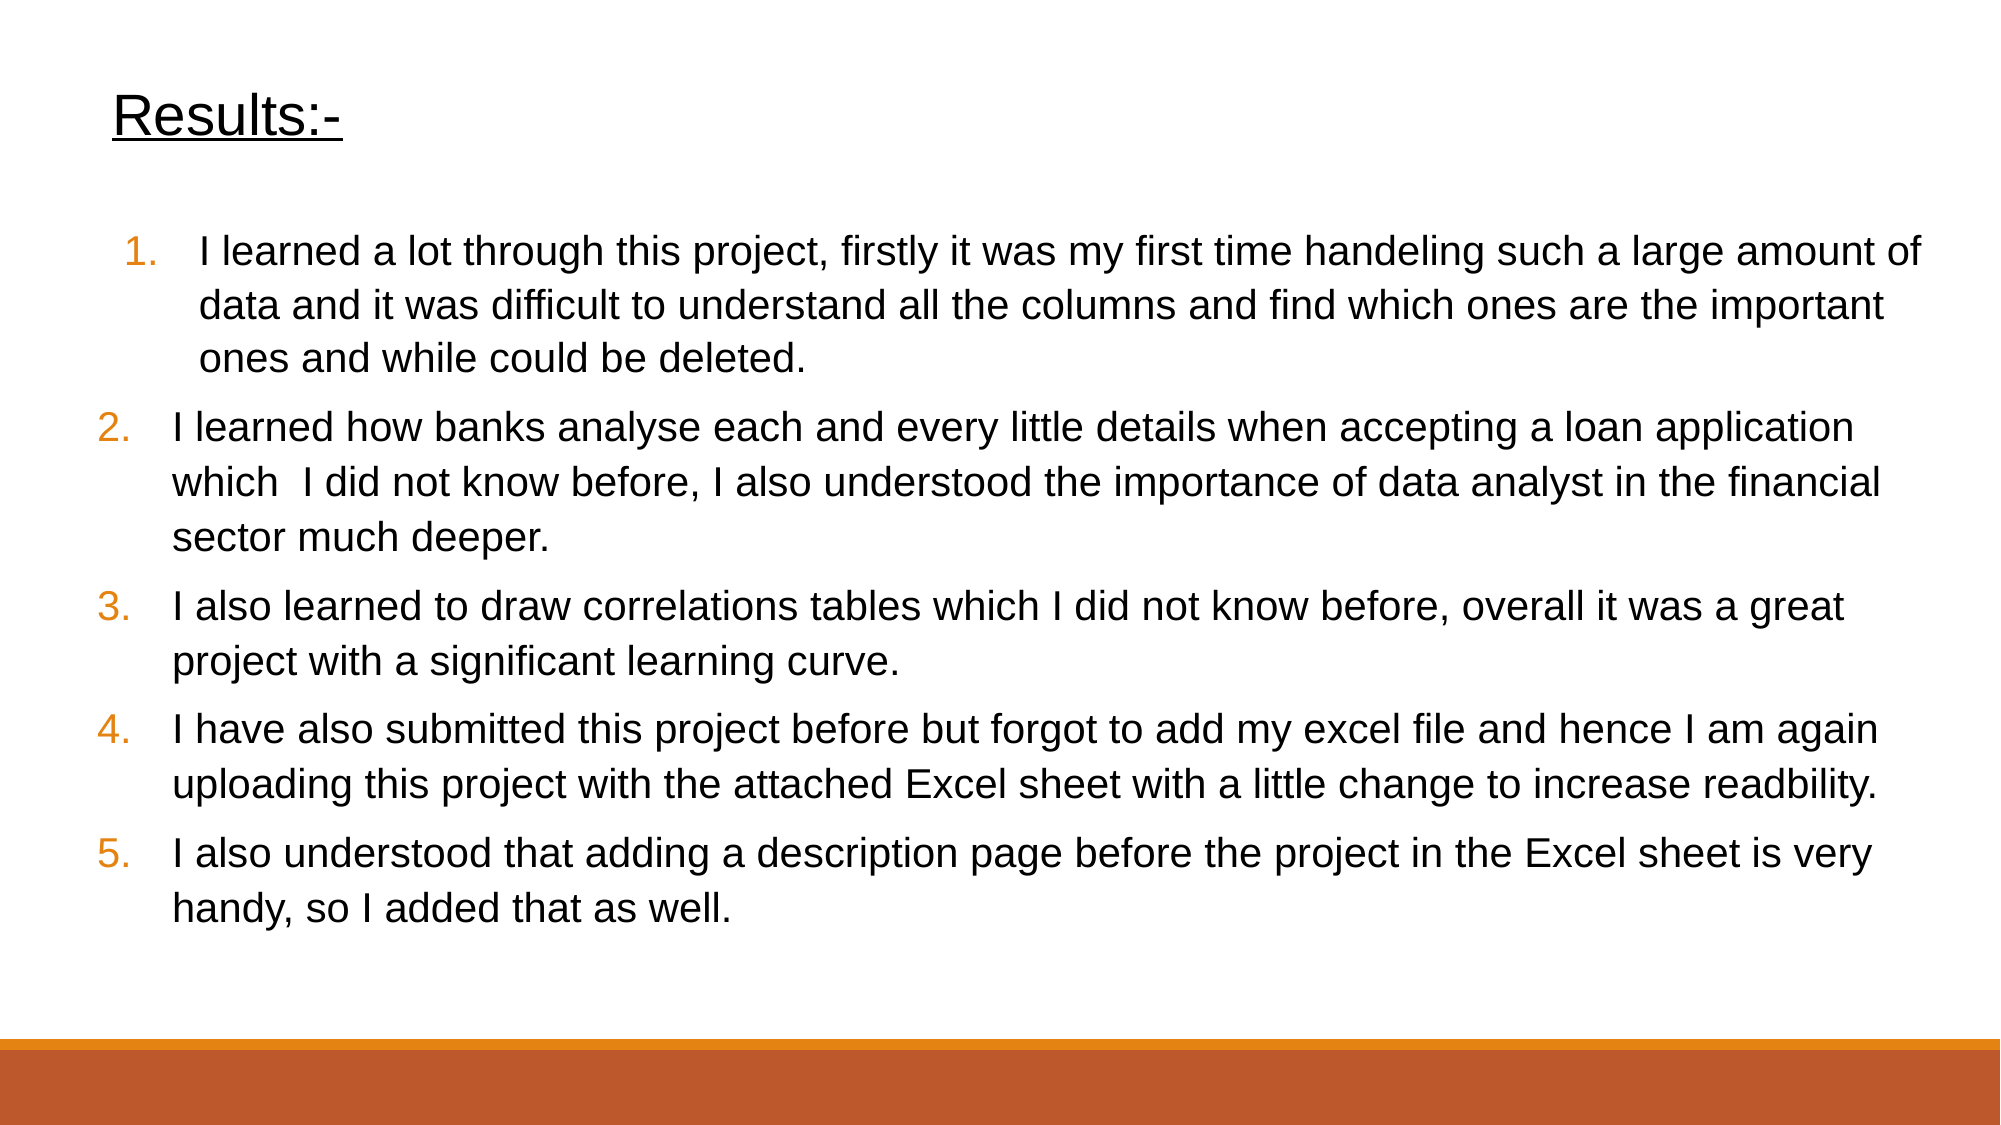

# Results:-
I learned a lot through this project, firstly it was my first time handeling such a large amount of data and it was difficult to understand all the columns and find which ones are the important ones and while could be deleted.
I learned how banks analyse each and every little details when accepting a loan application which  I did not know before, I also understood the importance of data analyst in the financial sector much deeper.
I also learned to draw correlations tables which I did not know before, overall it was a great project with a significant learning curve.
I have also submitted this project before but forgot to add my excel file and hence I am again uploading this project with the attached Excel sheet with a little change to increase readbility.
I also understood that adding a description page before the project in the Excel sheet is very handy, so I added that as well.